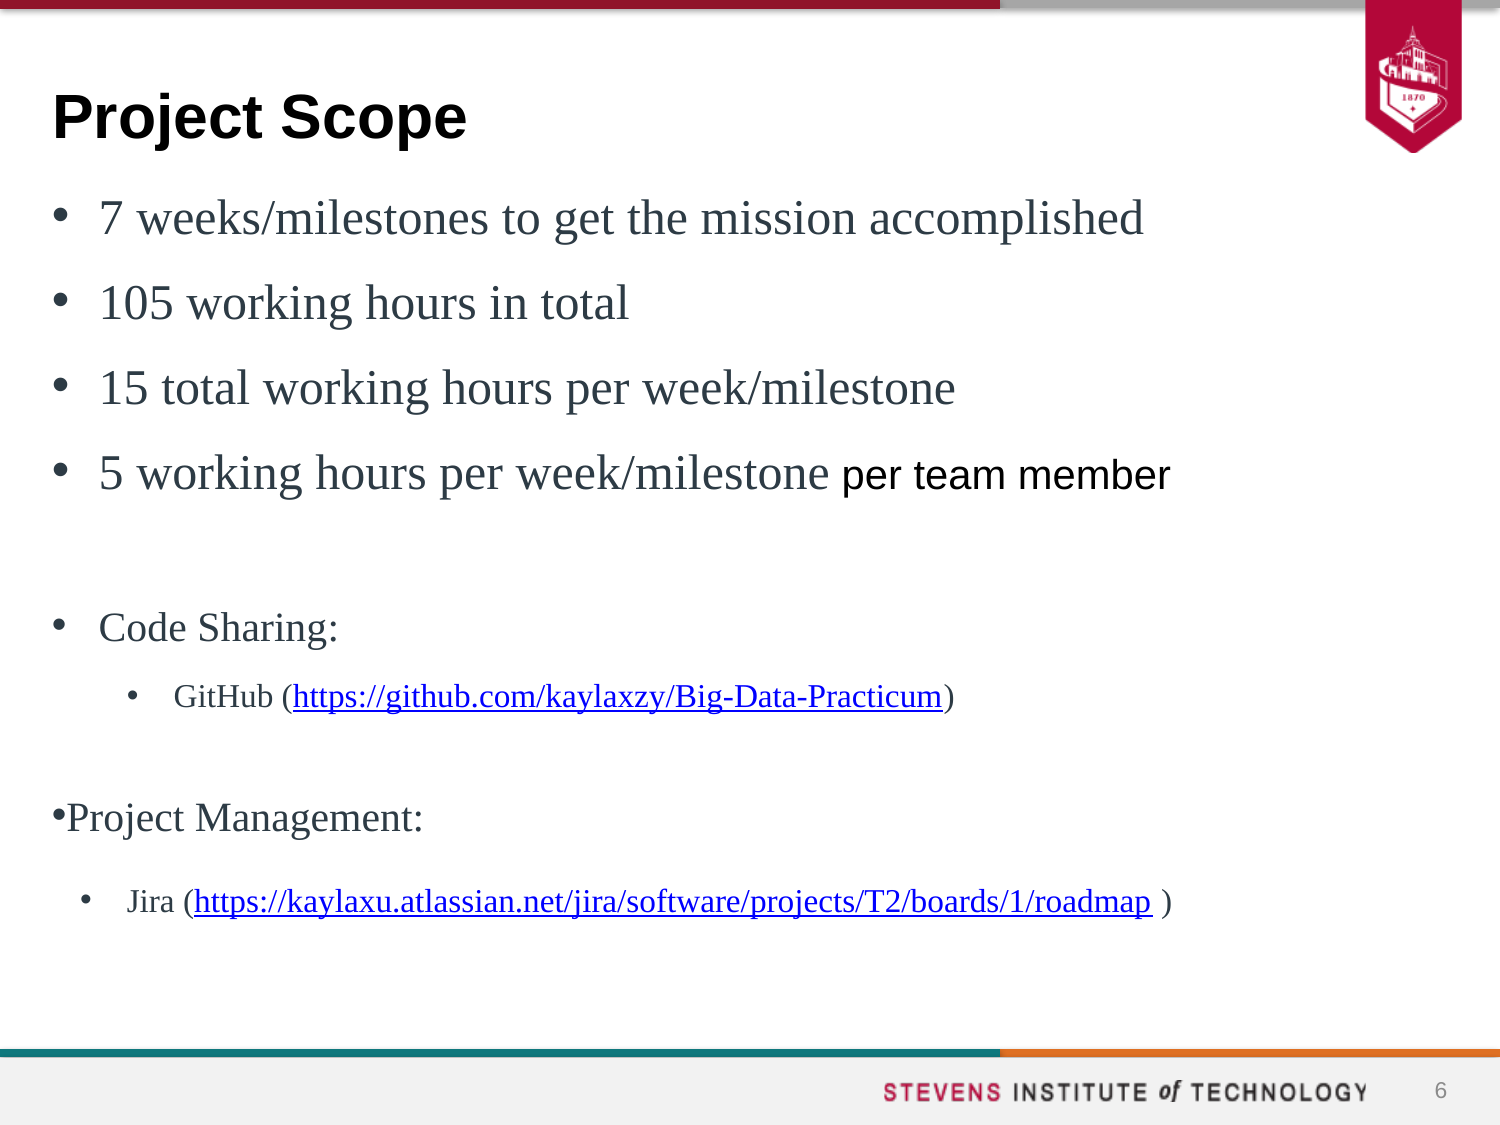

# Project Scope
7 weeks/milestones to get the mission accomplished
105 working hours in total
15 total working hours per week/milestone
5 working hours per week/milestone per team member

Code Sharing:
GitHub (https://github.com/kaylaxzy/Big-Data-Practicum)
Project Management:
Jira (https://kaylaxu.atlassian.net/jira/software/projects/T2/boards/1/roadmap )

6